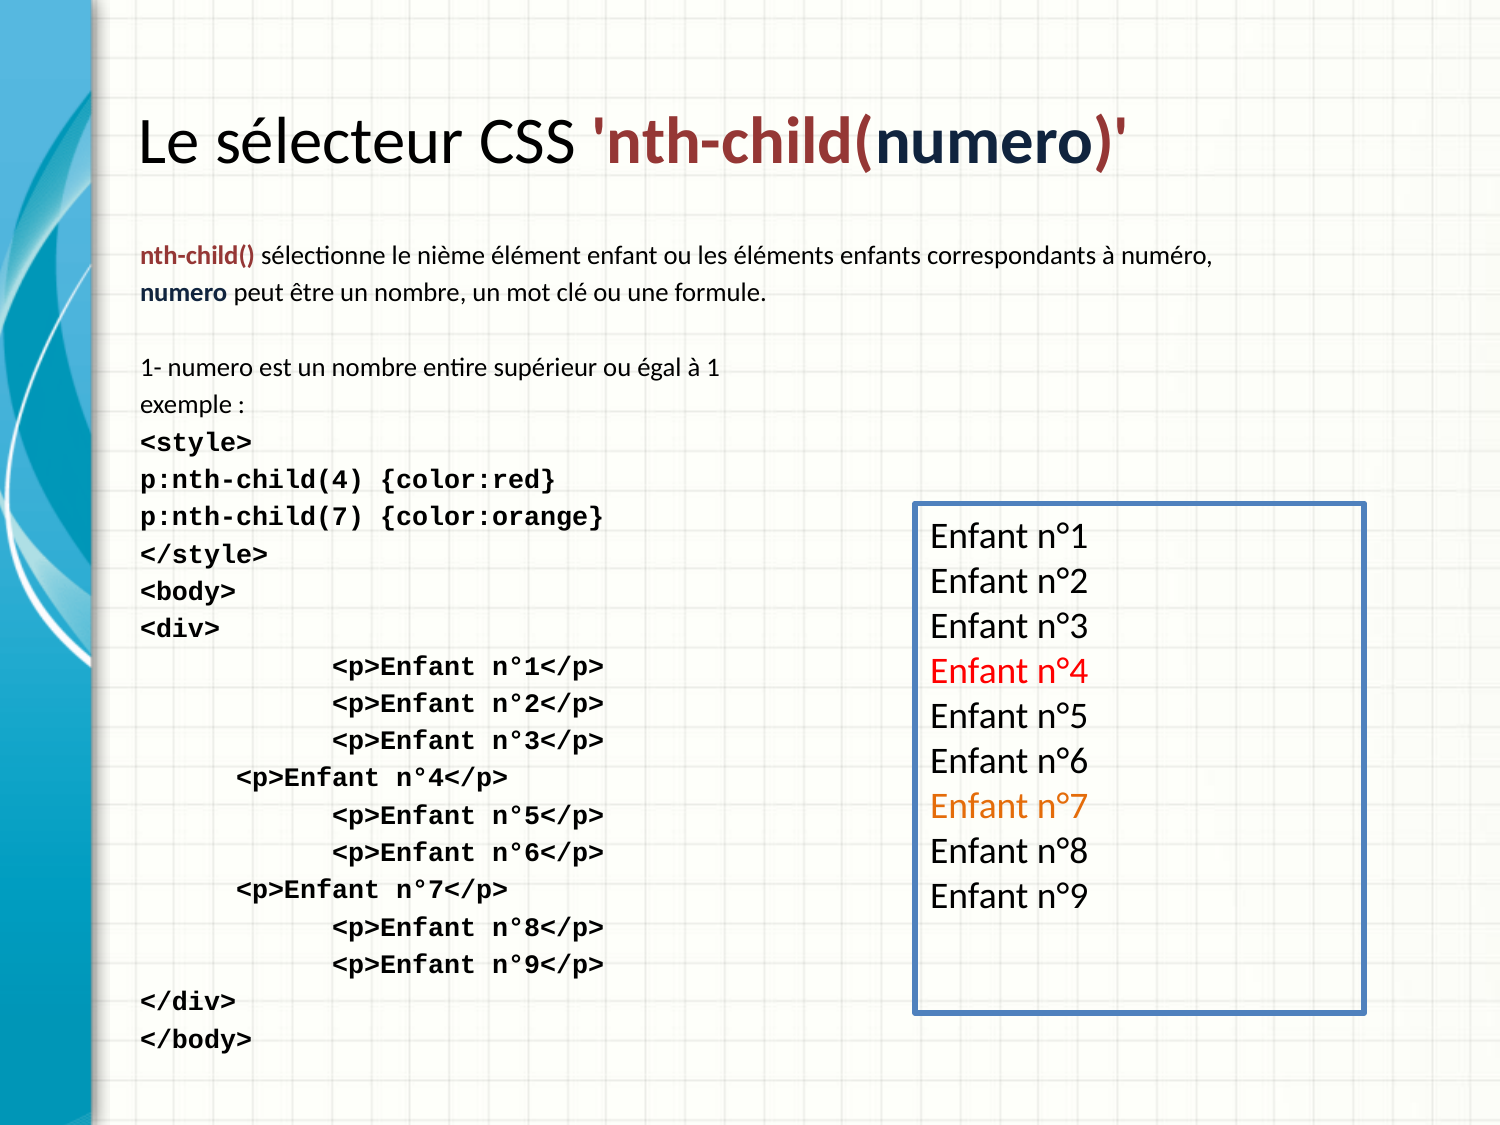

Le sélecteur CSS 'nth-child(numero)'
nth-child() sélectionne le nième élément enfant ou les éléments enfants correspondants à numéro,
numero peut être un nombre, un mot clé ou une formule.

1- numero est un nombre entire supérieur ou égal à 1
exemple :
<style>
p:nth-child(4) {color:red}
p:nth-child(7) {color:orange}
</style>
<body>
<div>
       	<p>Enfant n°1</p>
       	<p>Enfant n°2</p>
       	<p>Enfant n°3</p>
 	<p>Enfant n°4</p>
       	<p>Enfant n°5</p>
       	<p>Enfant n°6</p>
 	<p>Enfant n°7</p>
       	<p>Enfant n°8</p>
       	<p>Enfant n°9</p>
</div>
</body>

Enfant n°1
Enfant n°2
Enfant n°3
Enfant n°4
Enfant n°5
Enfant n°6
Enfant n°7
Enfant n°8
Enfant n°9